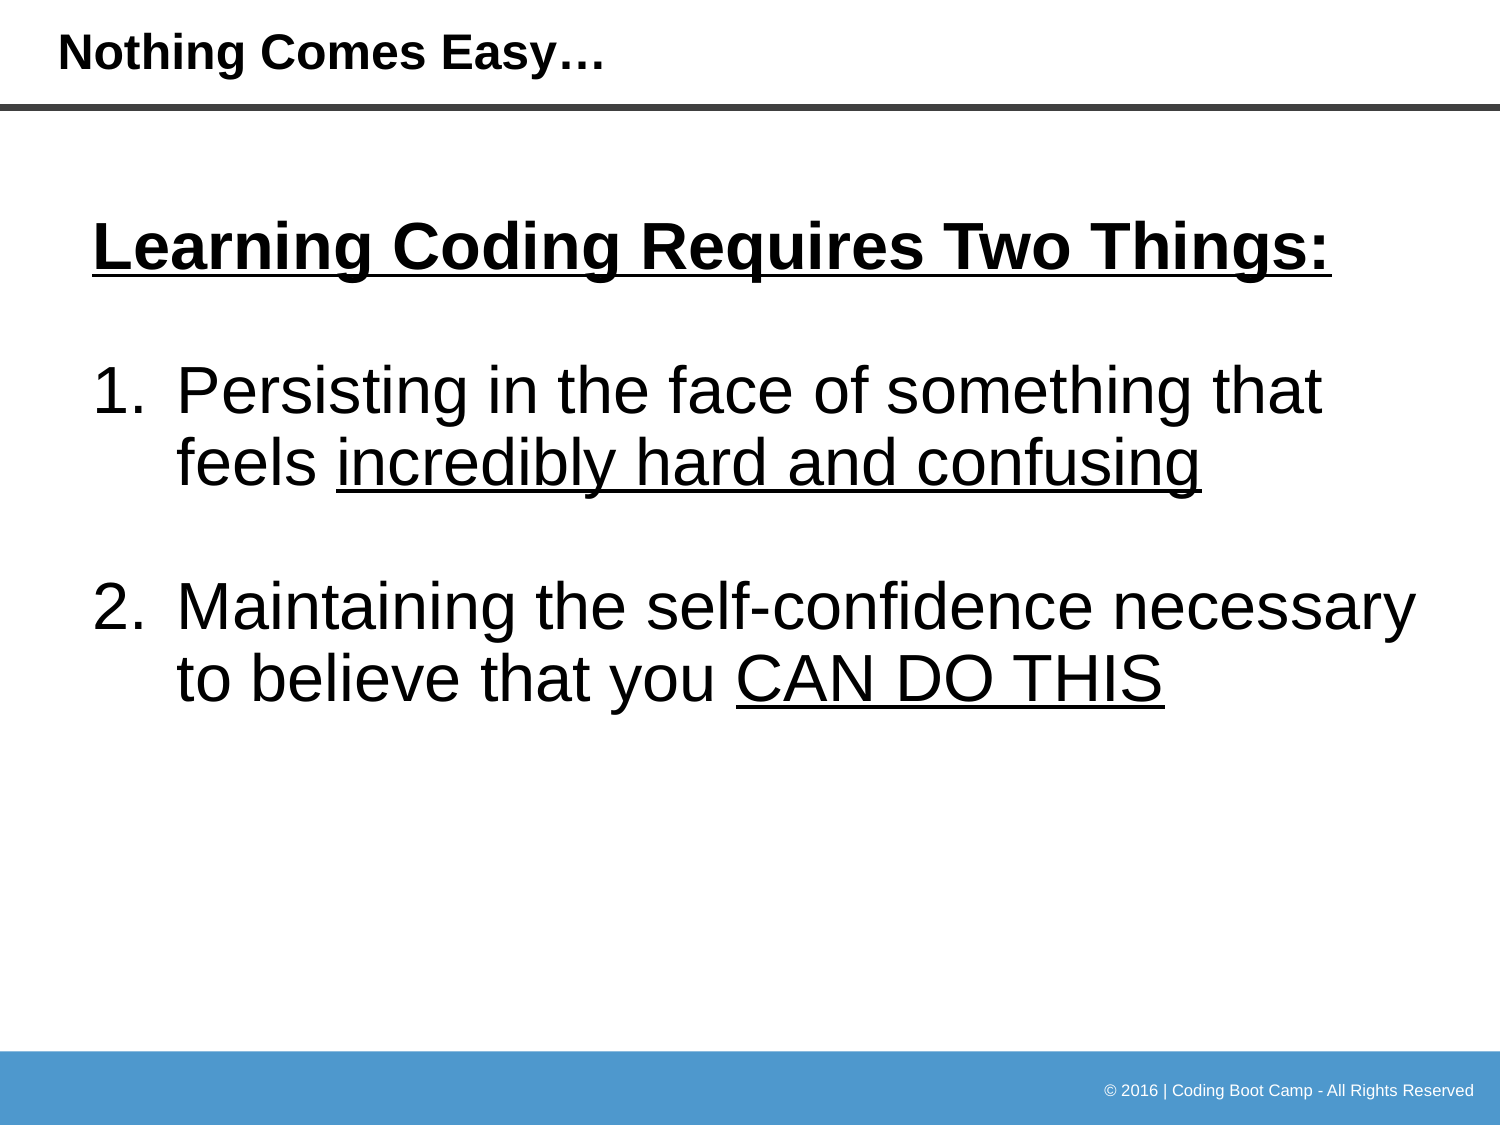

# Nothing Comes Easy…

Learning Coding Requires Two Things:

Persisting in the face of something that feels incredibly hard and confusing

Maintaining the self-confidence necessary to believe that you CAN DO THIS